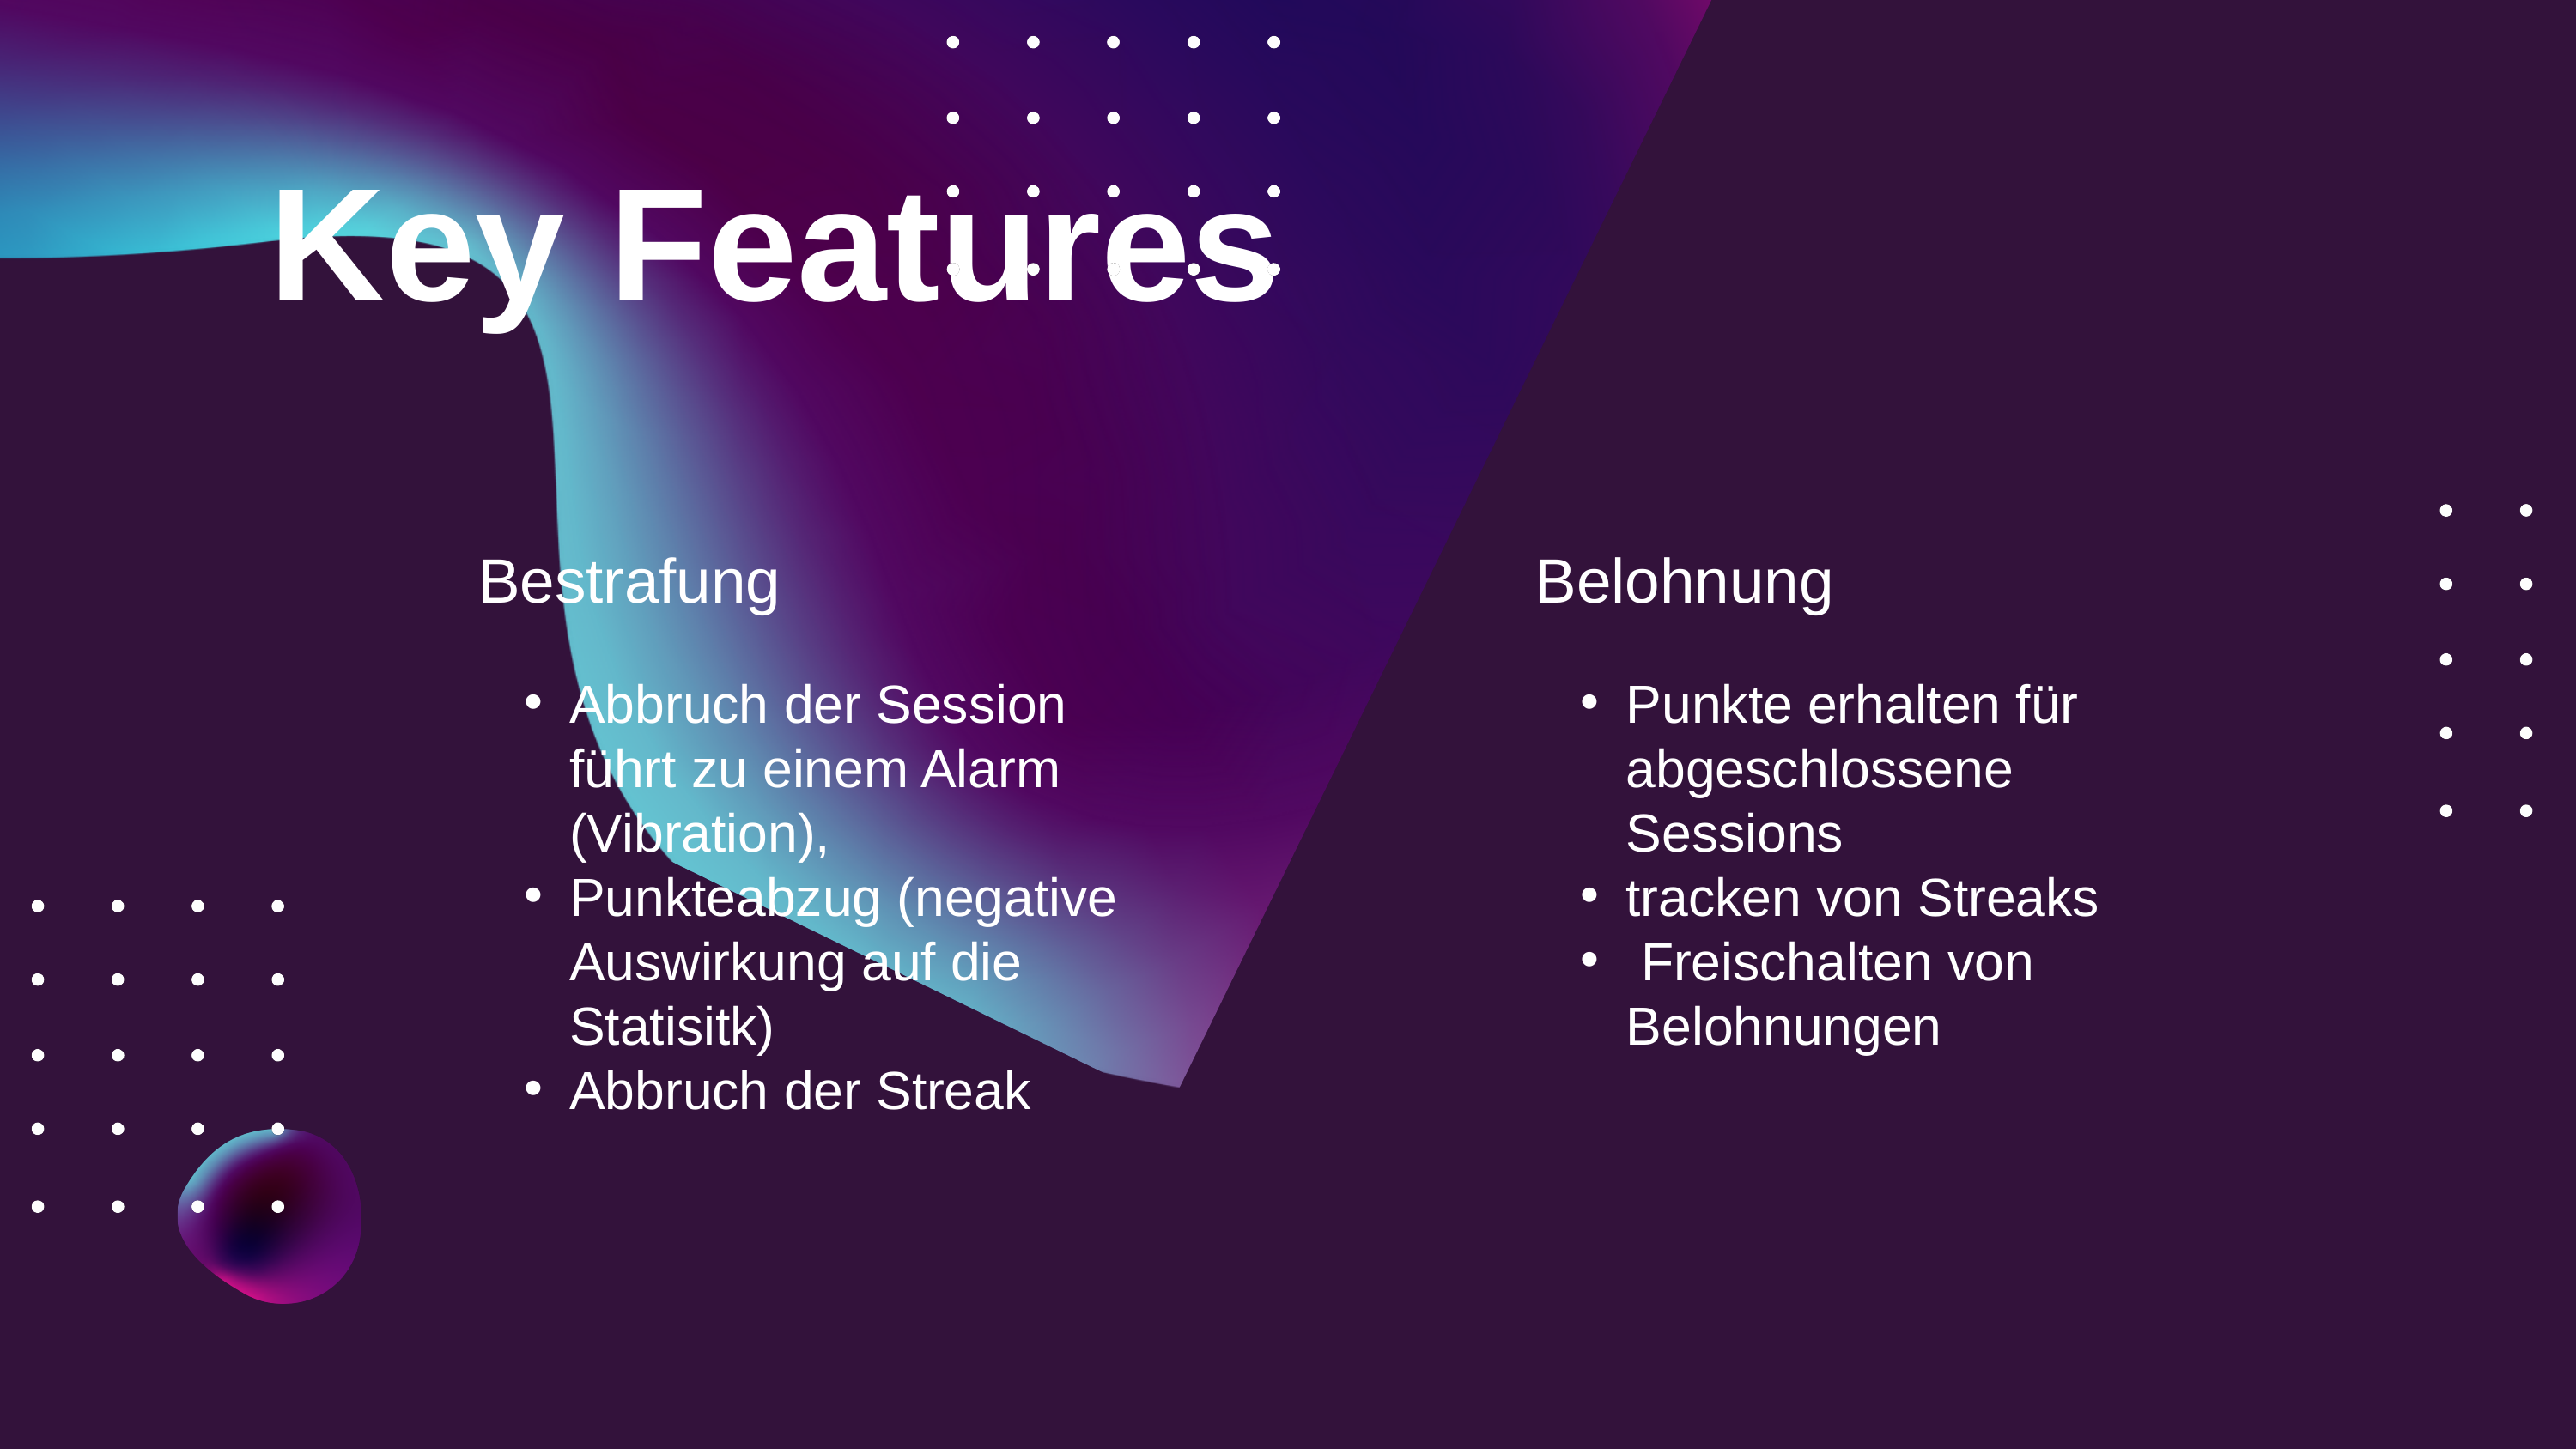

Key Features

Bestrafung
Abbruch der Session führt zu einem Alarm (Vibration),
Punkteabzug (negative Auswirkung auf die Statisitk)
Abbruch der Streak

Belohnung
Punkte erhalten für abgeschlossene Sessions
tracken von Streaks
 Freischalten von Belohnungen